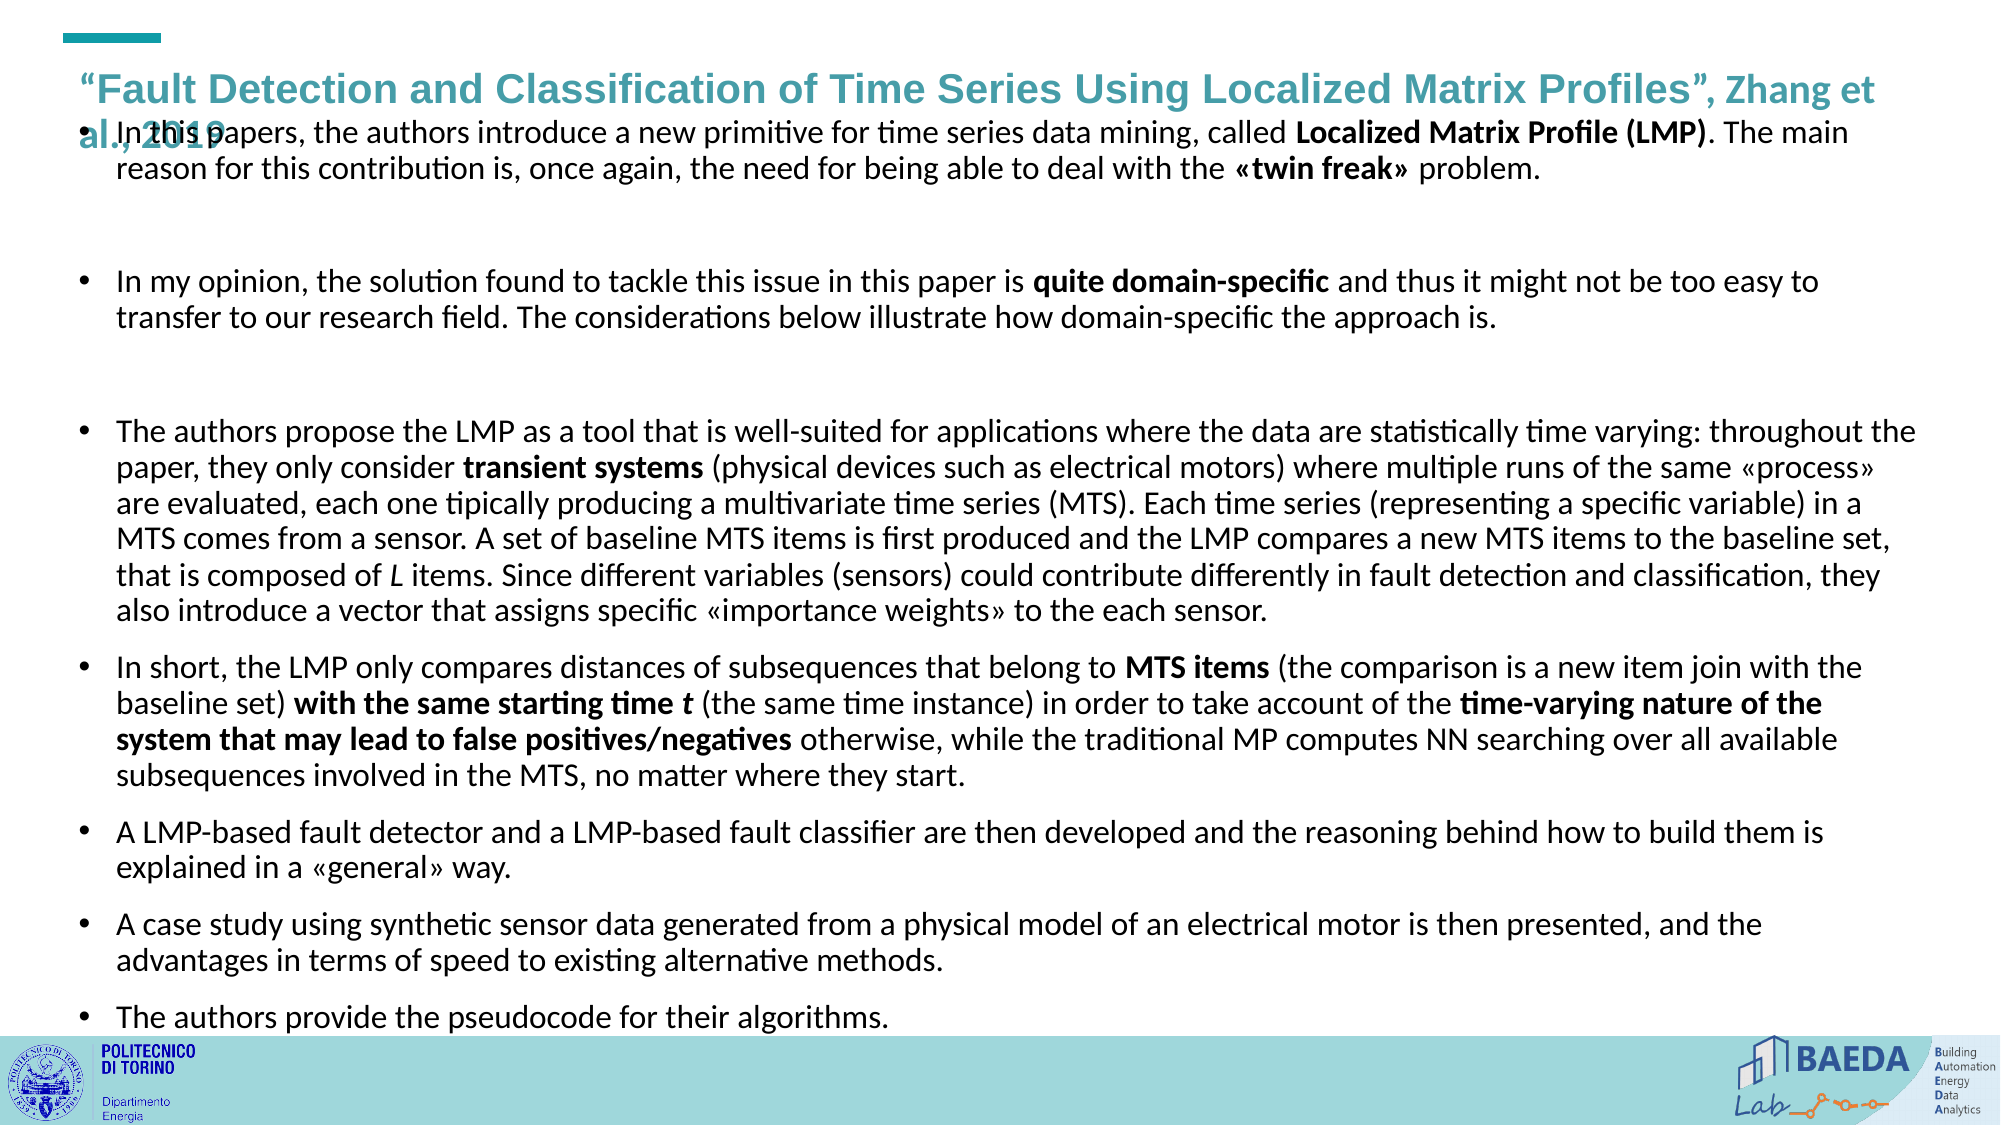

# “Fault Detection and Classification of Time Series Using Localized Matrix Profiles”, Zhang et al., 2019
In this papers, the authors introduce a new primitive for time series data mining, called Localized Matrix Profile (LMP). The main reason for this contribution is, once again, the need for being able to deal with the «twin freak» problem.

In my opinion, the solution found to tackle this issue in this paper is quite domain-specific and thus it might not be too easy to transfer to our research field. The considerations below illustrate how domain-specific the approach is.

The authors propose the LMP as a tool that is well-suited for applications where the data are statistically time varying: throughout the paper, they only consider transient systems (physical devices such as electrical motors) where multiple runs of the same «process» are evaluated, each one tipically producing a multivariate time series (MTS). Each time series (representing a specific variable) in a MTS comes from a sensor. A set of baseline MTS items is first produced and the LMP compares a new MTS items to the baseline set, that is composed of L items. Since different variables (sensors) could contribute differently in fault detection and classification, they also introduce a vector that assigns specific «importance weights» to the each sensor.
In short, the LMP only compares distances of subsequences that belong to MTS items (the comparison is a new item join with the baseline set) with the same starting time t (the same time instance) in order to take account of the time-varying nature of the system that may lead to false positives/negatives otherwise, while the traditional MP computes NN searching over all available subsequences involved in the MTS, no matter where they start.
A LMP-based fault detector and a LMP-based fault classifier are then developed and the reasoning behind how to build them is explained in a «general» way.
A case study using synthetic sensor data generated from a physical model of an electrical motor is then presented, and the advantages in terms of speed to existing alternative methods.
The authors provide the pseudocode for their algorithms.